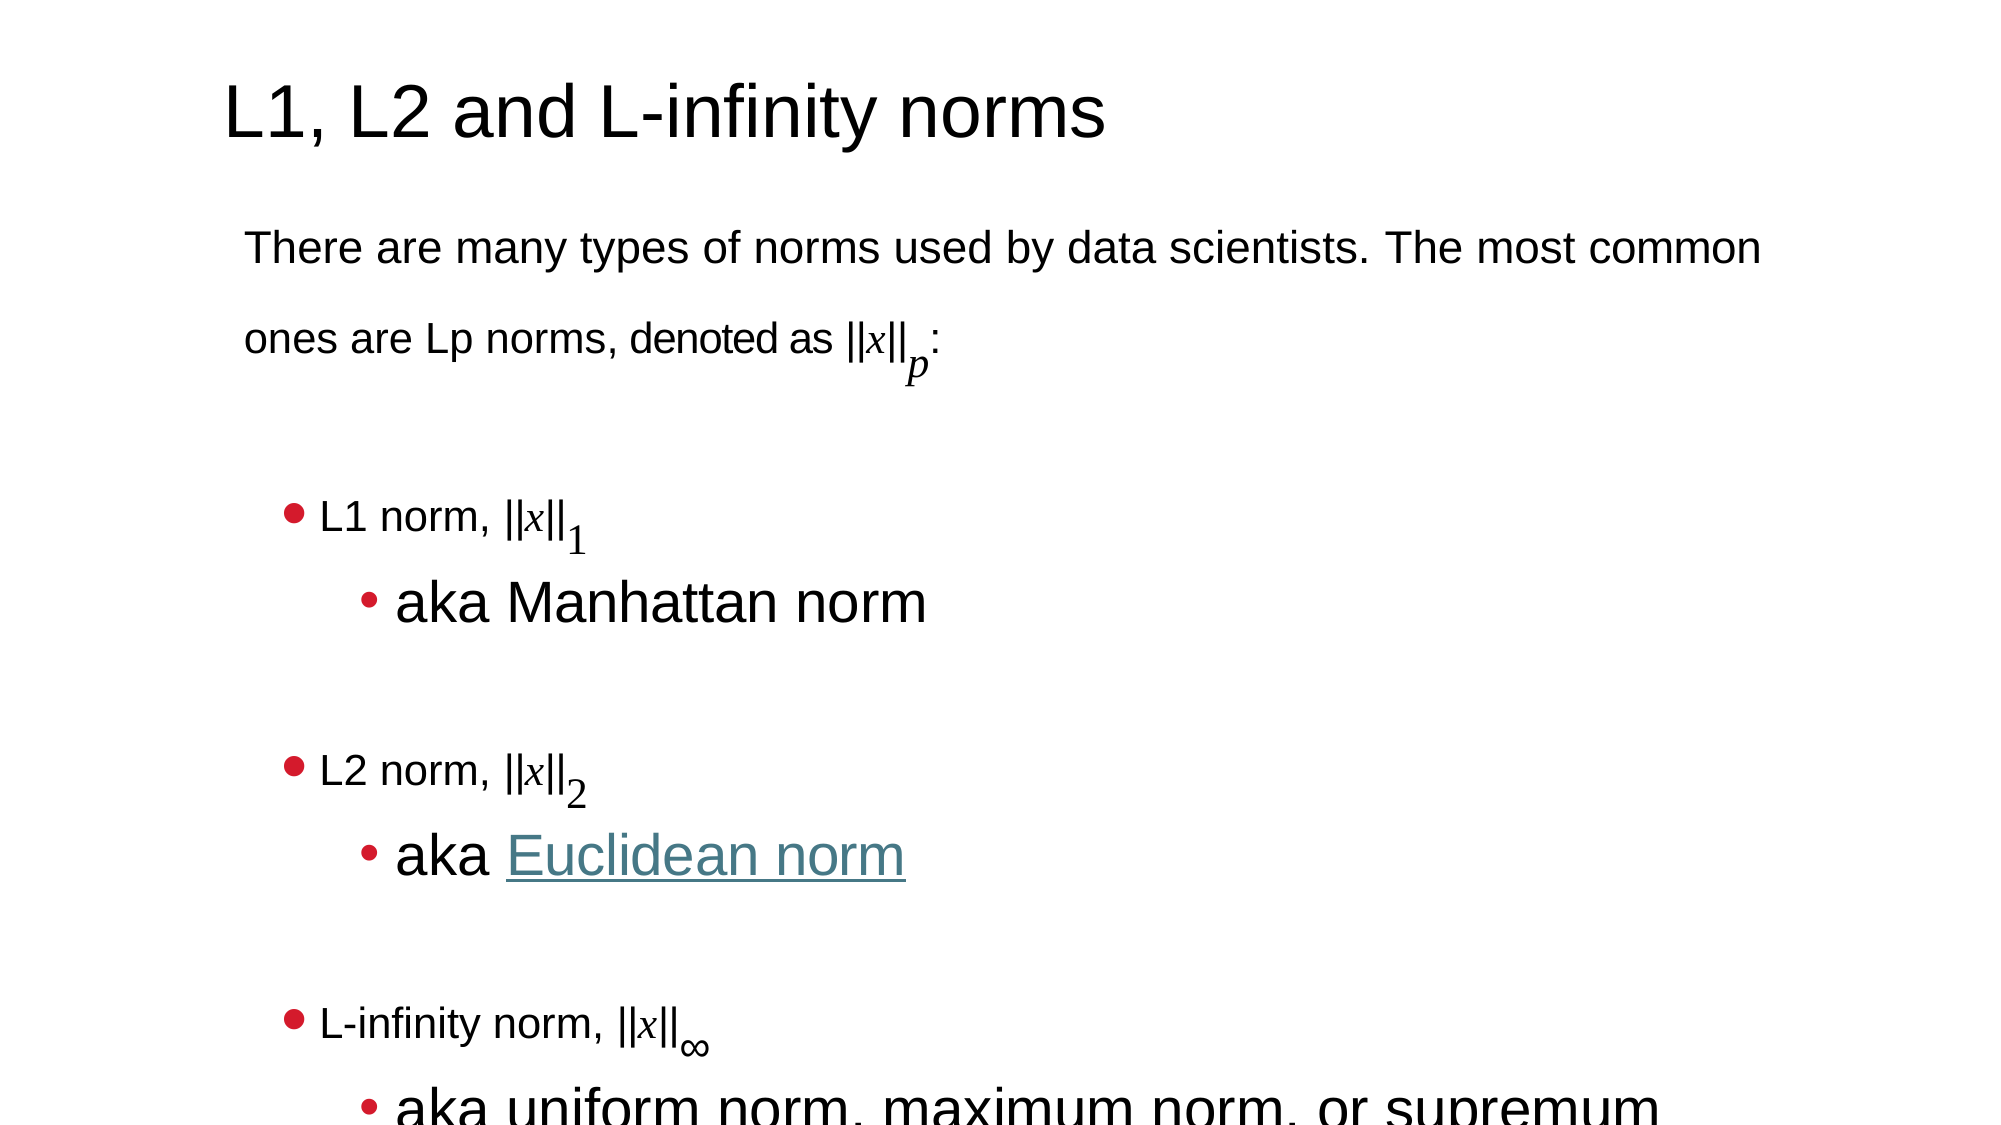

L1, L2 and L-infinity norms
There are many types of norms used by data scientists. The most common ones are Lp norms, denoted as ||x||p:

L1 norm, ||x||1
aka Manhattan norm

L2 norm, ||x||2
aka Euclidean norm

L-infinity norm, ||x||∞
aka uniform norm, maximum norm, or supremum norm